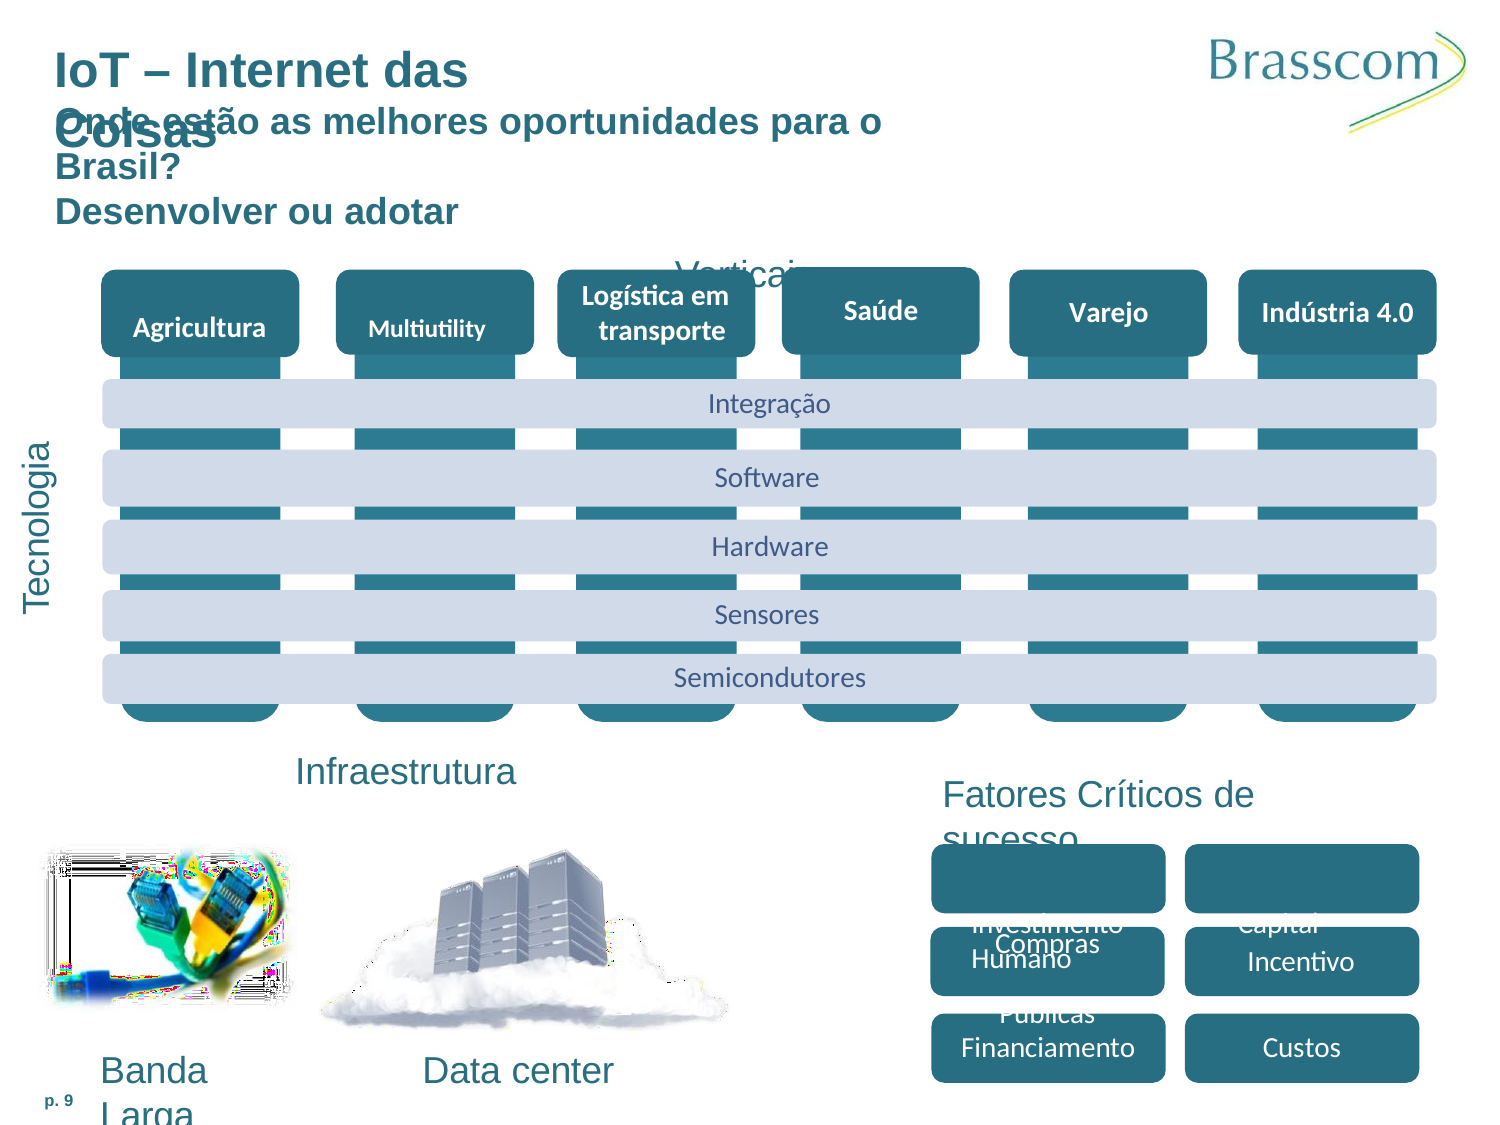

# IoT – Internet das Coisas
Onde estão as melhores oportunidades para o Brasil?
Desenvolver ou adotar
Verticais

Logística em  transporte
Saúde
Indústria 4.0
Varejo
Agricultura	Multiutility

Integração
Software  Hardware
Sensores  Semicondutores
Tecnologia

Infraestrutura
Fatores Críticos de sucesso
Investimento	Capital Humano

Compras  Públicas

Incentivo

Financiamento
Custos
Banda Larga
Data center
p. 9